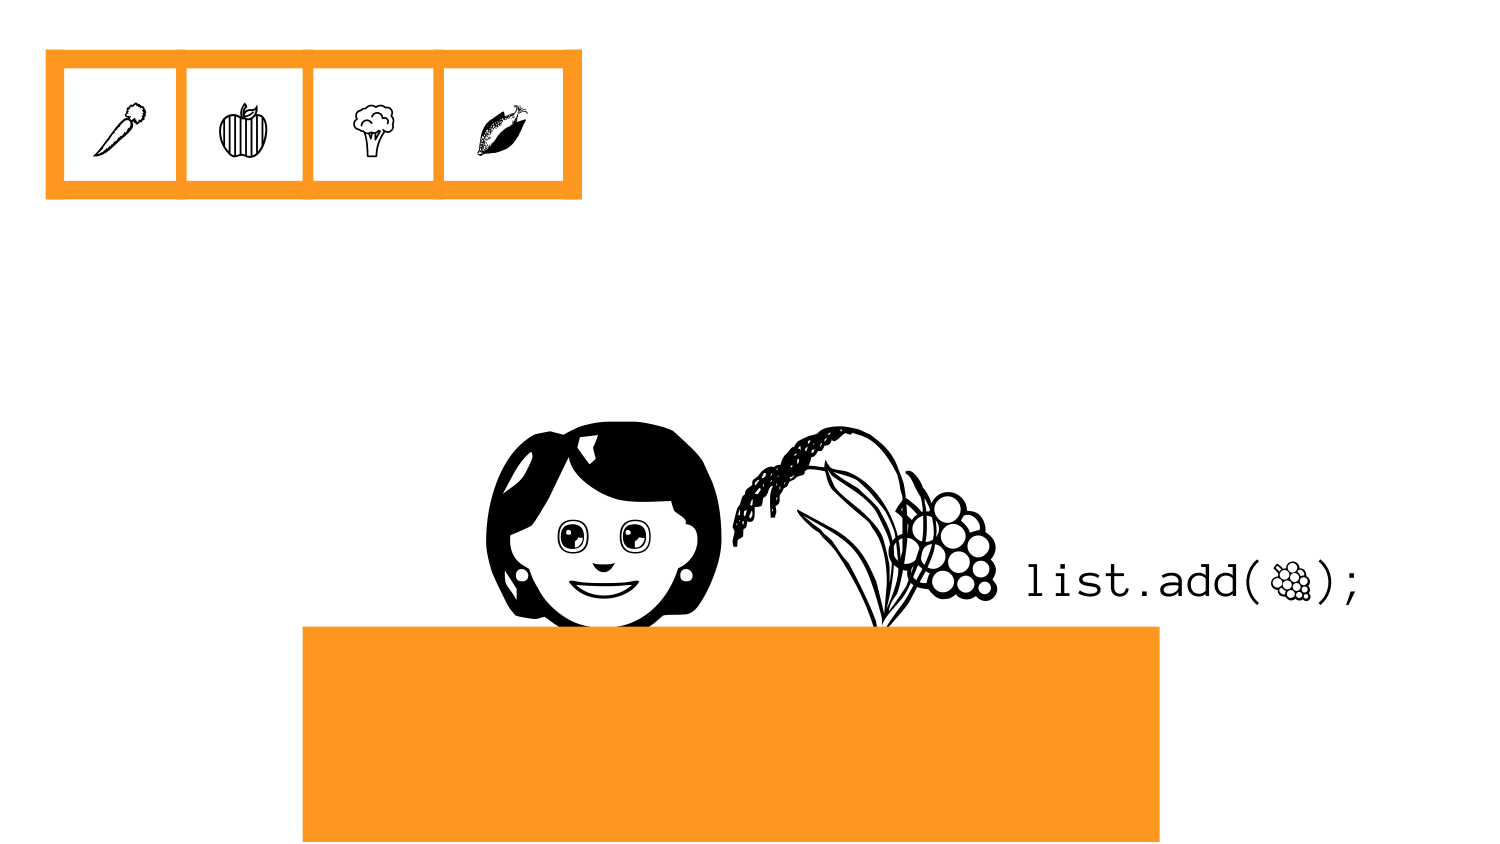

🥕

🍎
🥦
🌽
👩‍🌾
🍇
list.add(🍇);